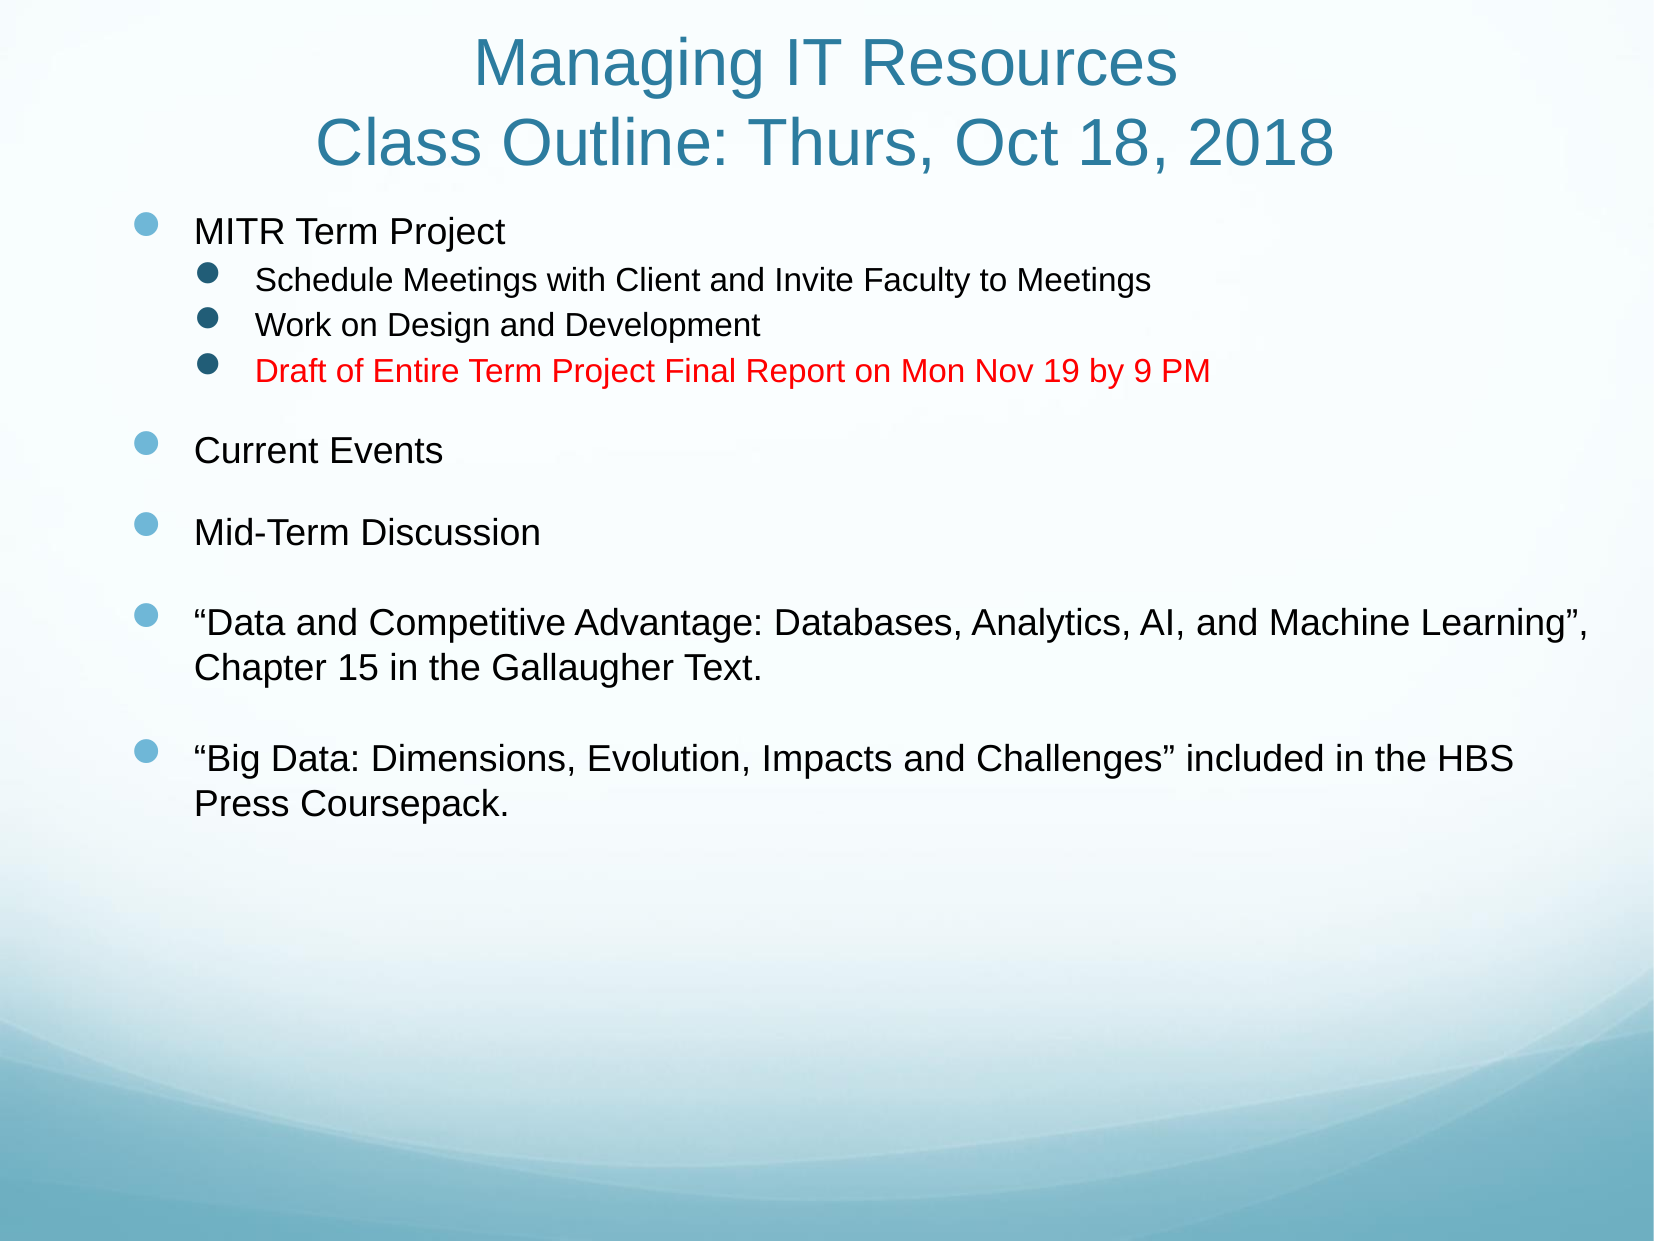

# Managing IT Resources Class Outline: Thurs, Oct 18, 2018
MITR Term Project
Schedule Meetings with Client and Invite Faculty to Meetings
Work on Design and Development
Draft of Entire Term Project Final Report on Mon Nov 19 by 9 PM
Current Events
Mid-Term Discussion
“Data and Competitive Advantage: Databases, Analytics, AI, and Machine Learning”, Chapter 15 in the Gallaugher Text.
“Big Data: Dimensions, Evolution, Impacts and Challenges” included in the HBS Press Coursepack.